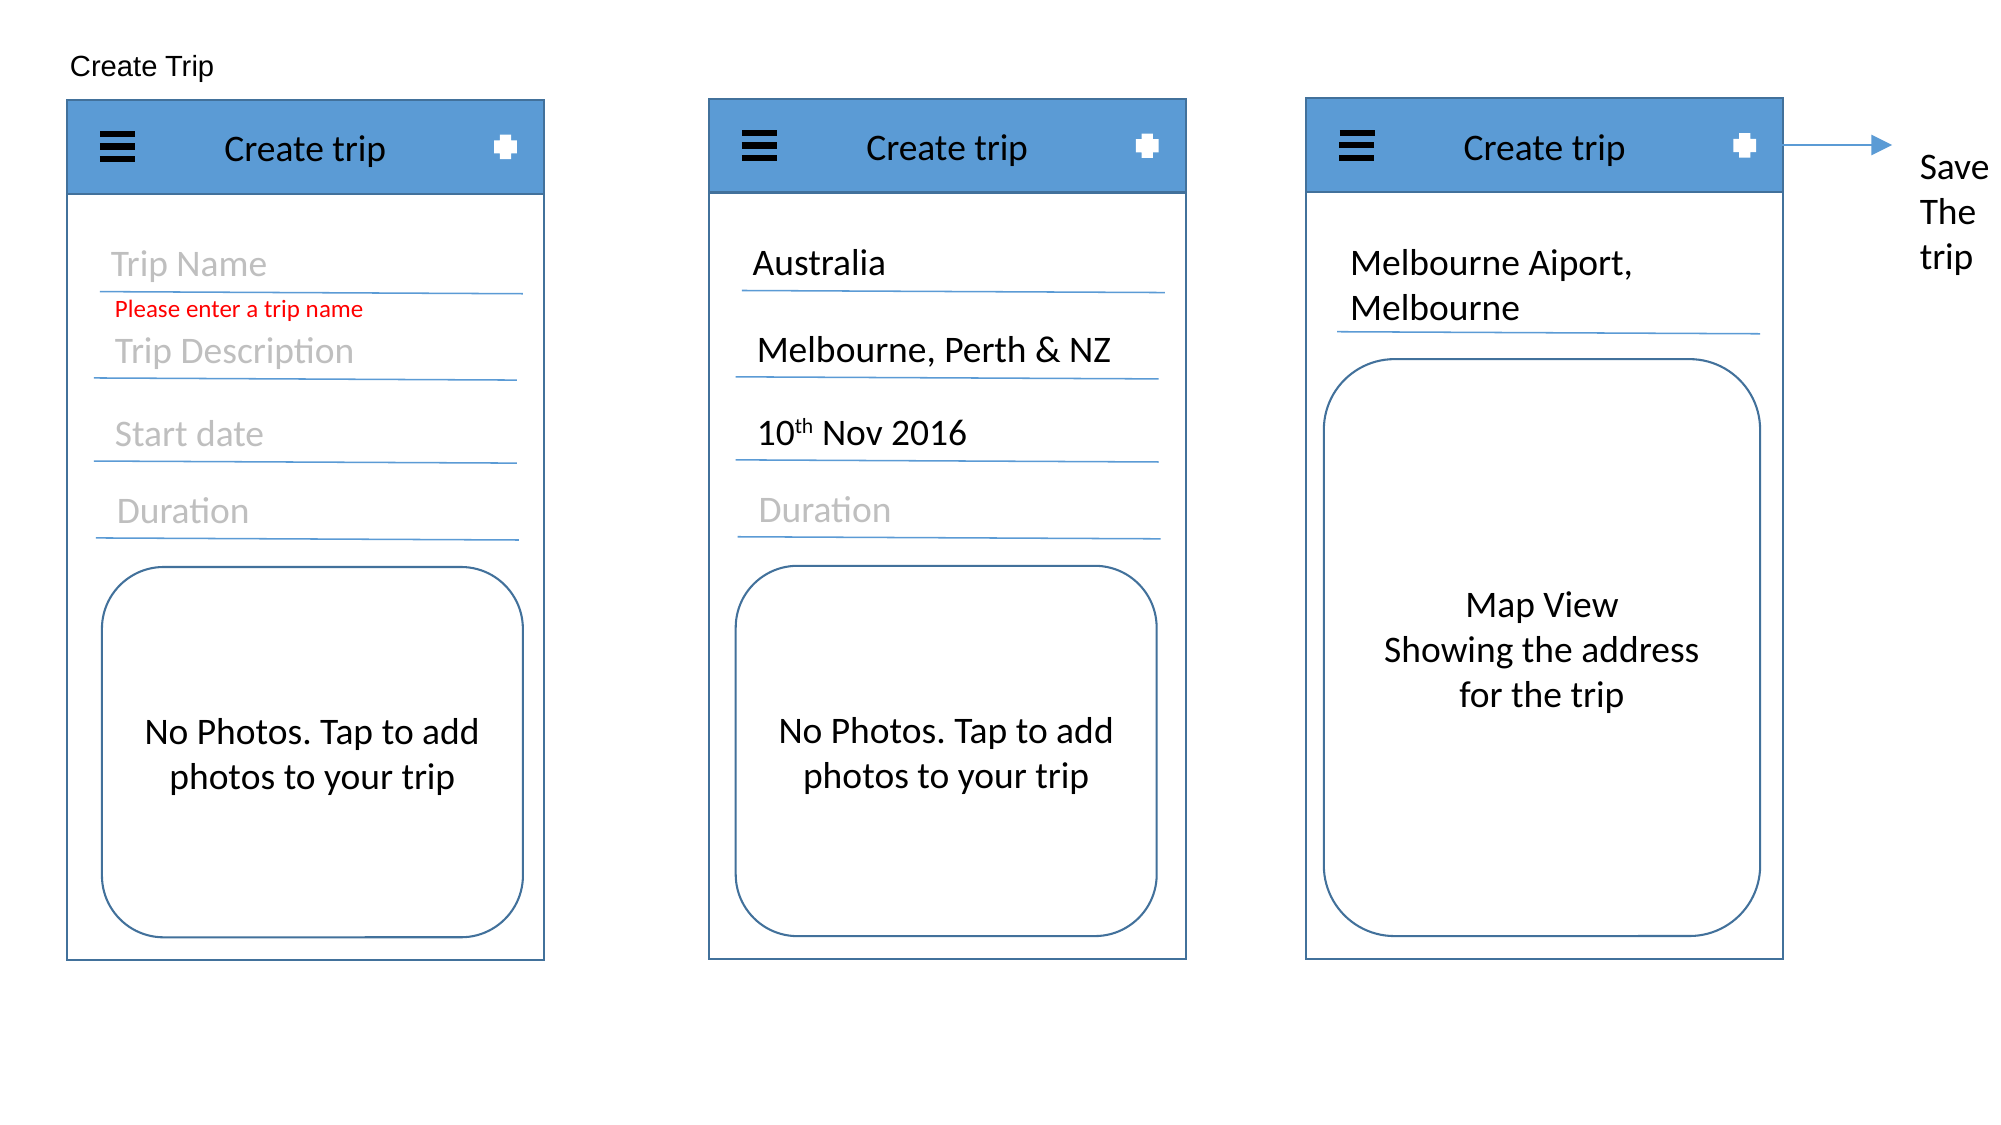

Create Trip
Upcoming

Create trip
Upcoming

Create trip
Upcoming

Create trip

Save
The
trip

Melbourne Aiport,
Melbourne
Australia
Trip Name
Please enter a trip name
Melbourne, Perth & NZ
Trip Description
Map View
Showing the address for the trip
10th Nov 2016
Start date
Duration
Duration
No Photos. Tap to add
photos to your trip
No Photos. Tap to add
photos to your trip